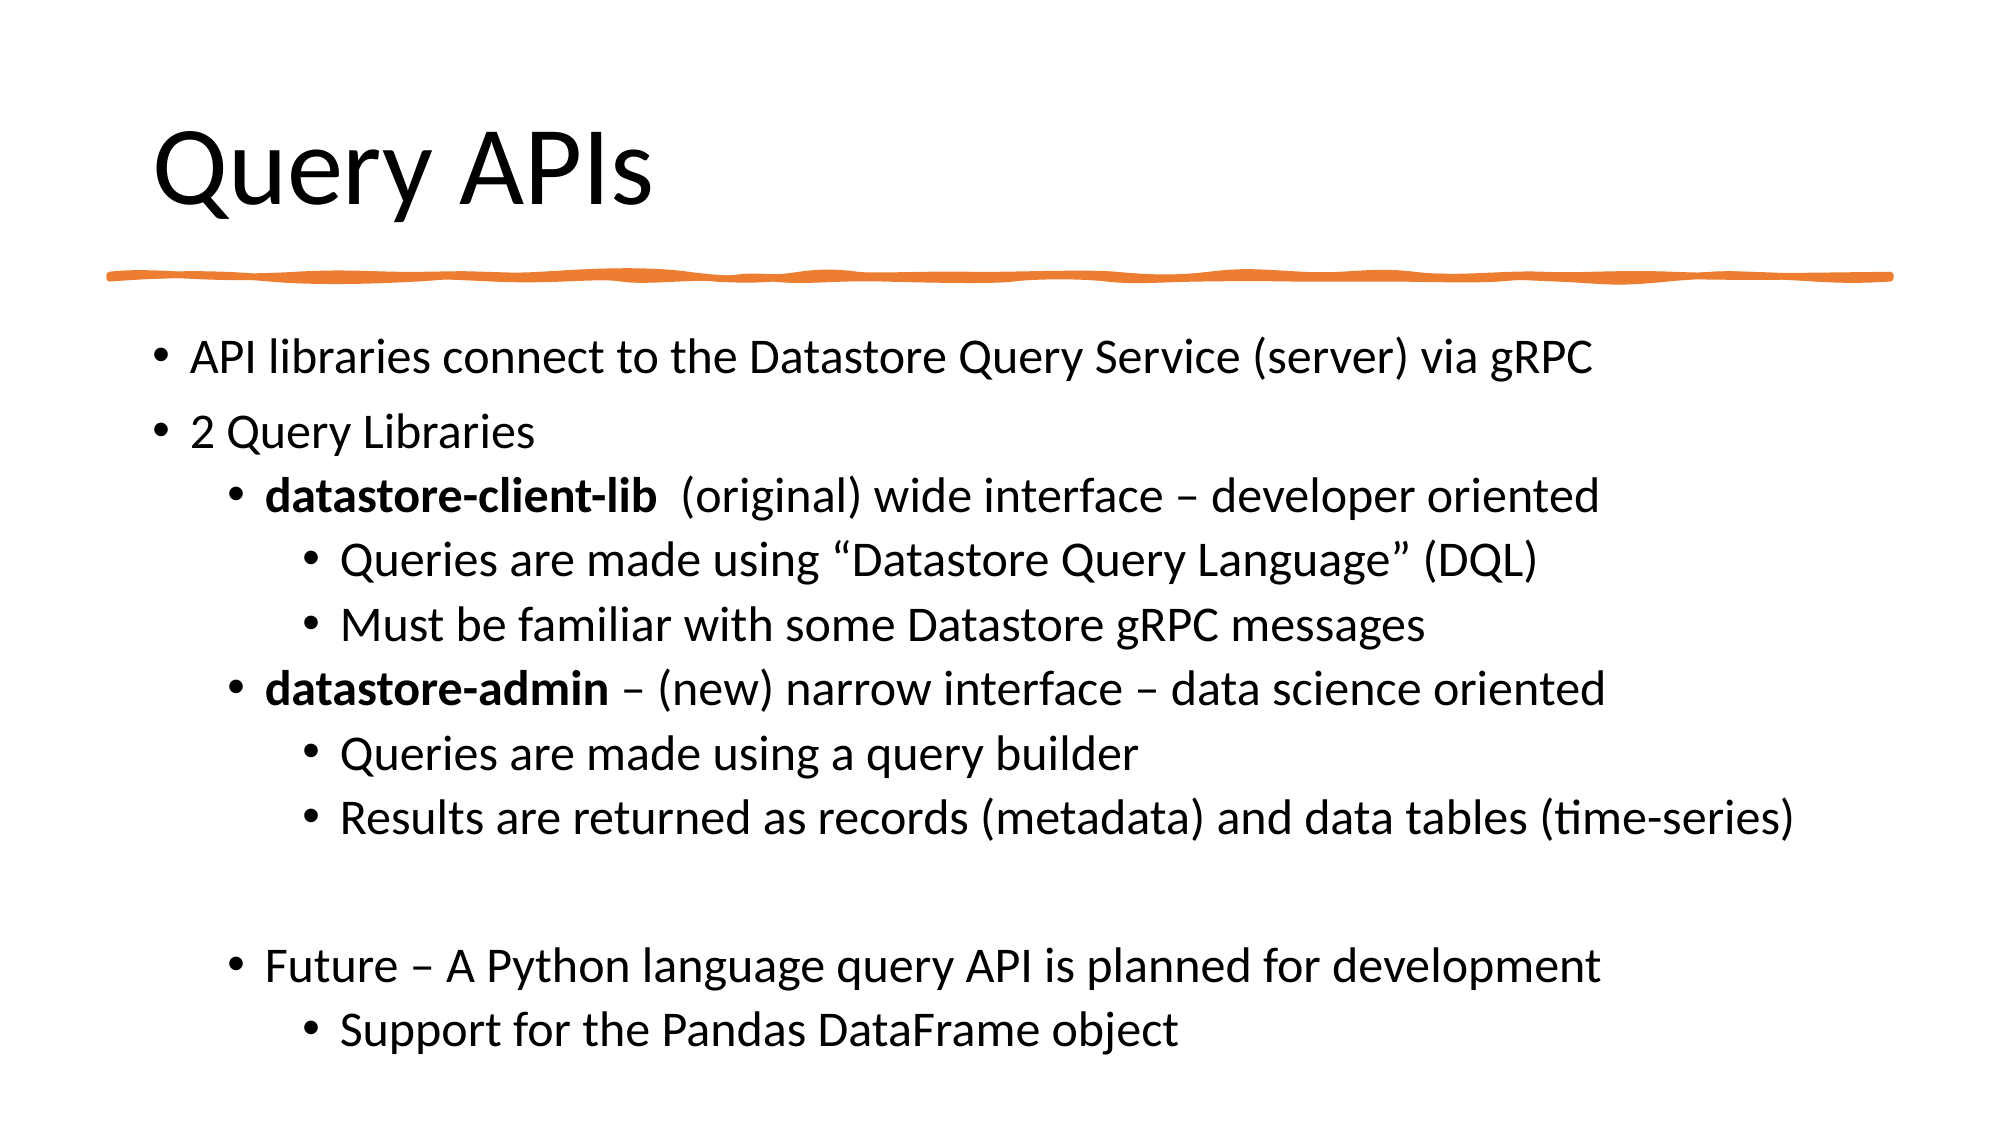

# Query APIs

API libraries connect to the Datastore Query Service (server) via gRPC
2 Query Libraries
datastore-client-lib  (original) wide interface – developer oriented
Queries are made using “Datastore Query Language” (DQL)
Must be familiar with some Datastore gRPC messages
datastore-admin – (new) narrow interface – data science oriented
Queries are made using a query builder
Results are returned as records (metadata) and data tables (time-series)

Future – A Python language query API is planned for development
Support for the Pandas DataFrame object

43